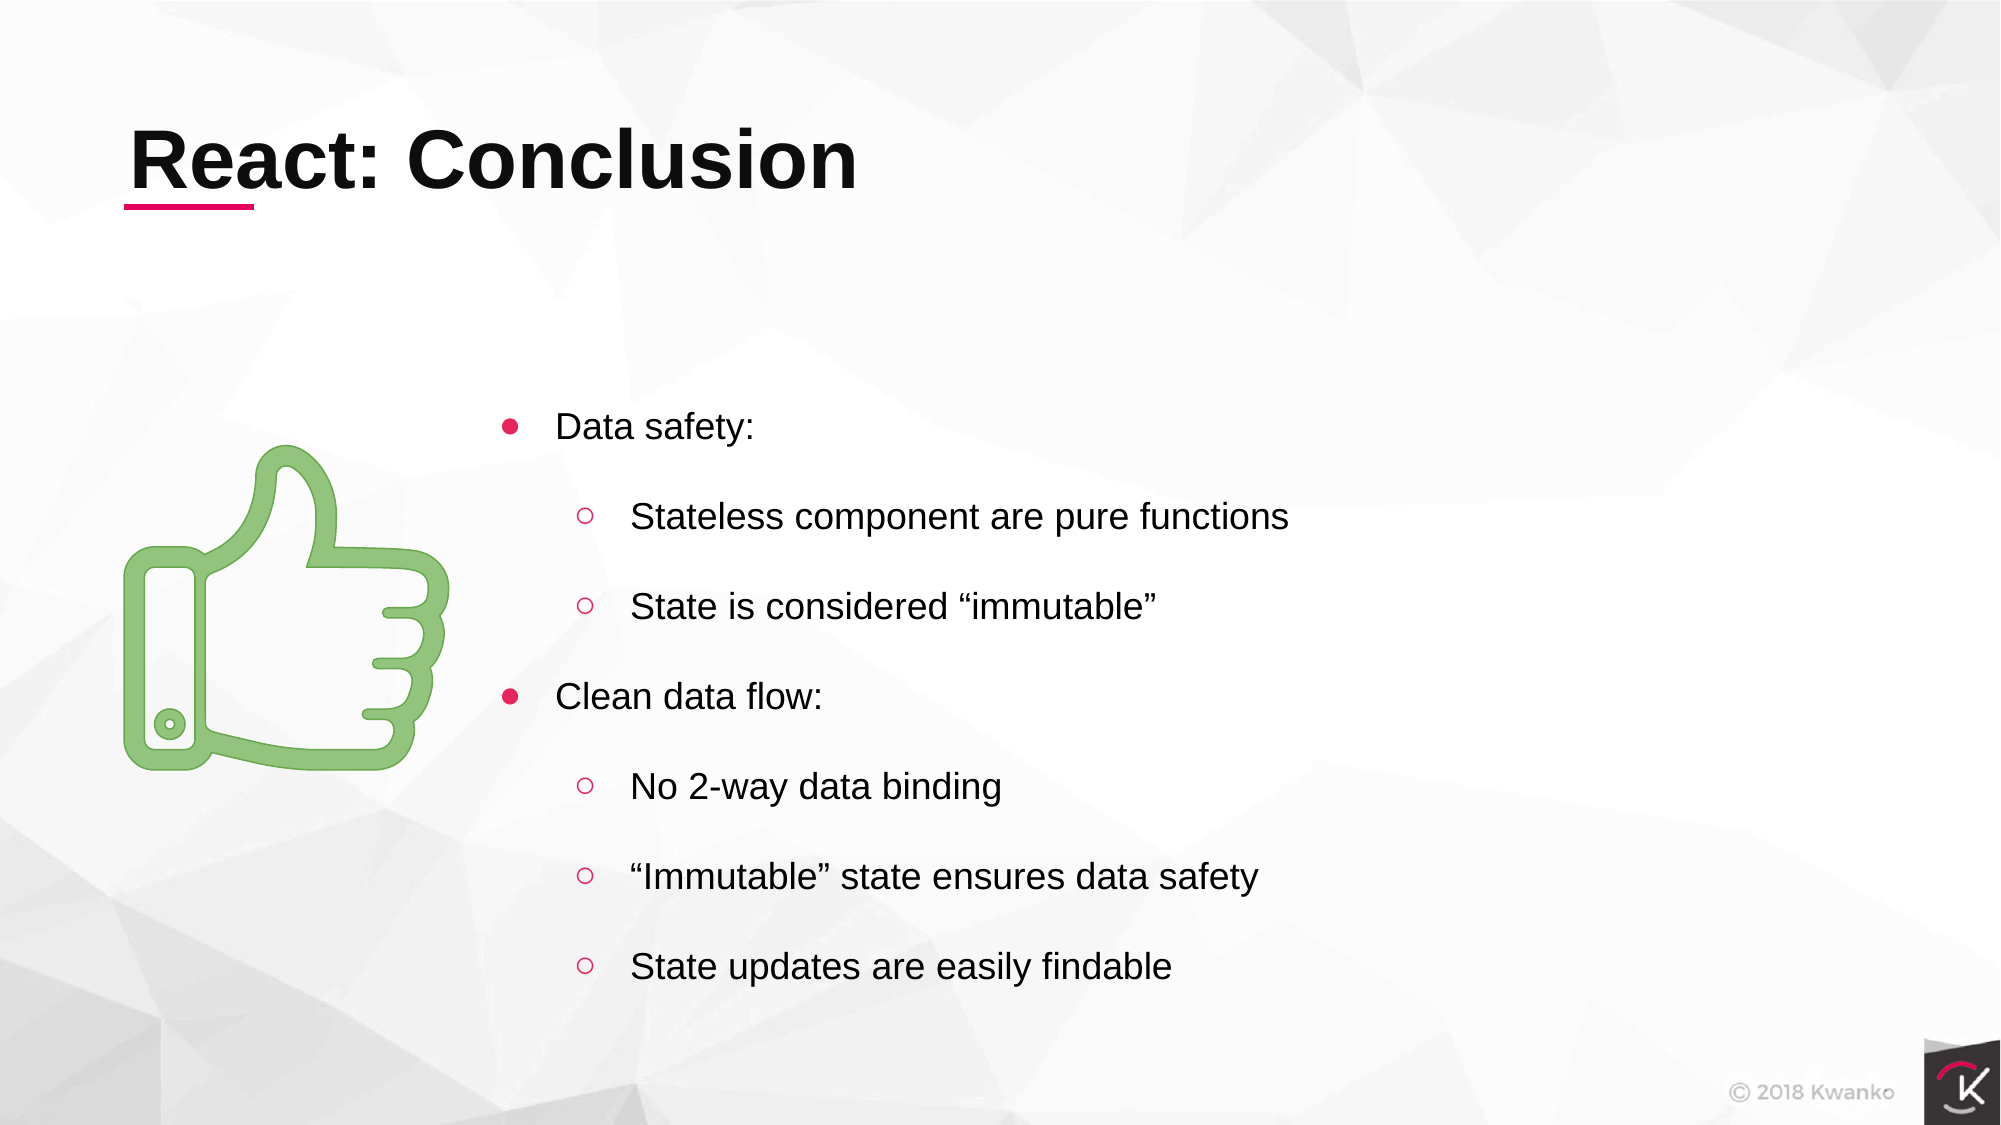

React: Conclusion
Data safety:
Stateless component are pure functions
State is considered “immutable”
Clean data flow:
No 2-way data binding
“Immutable” state ensures data safety
State updates are easily findable